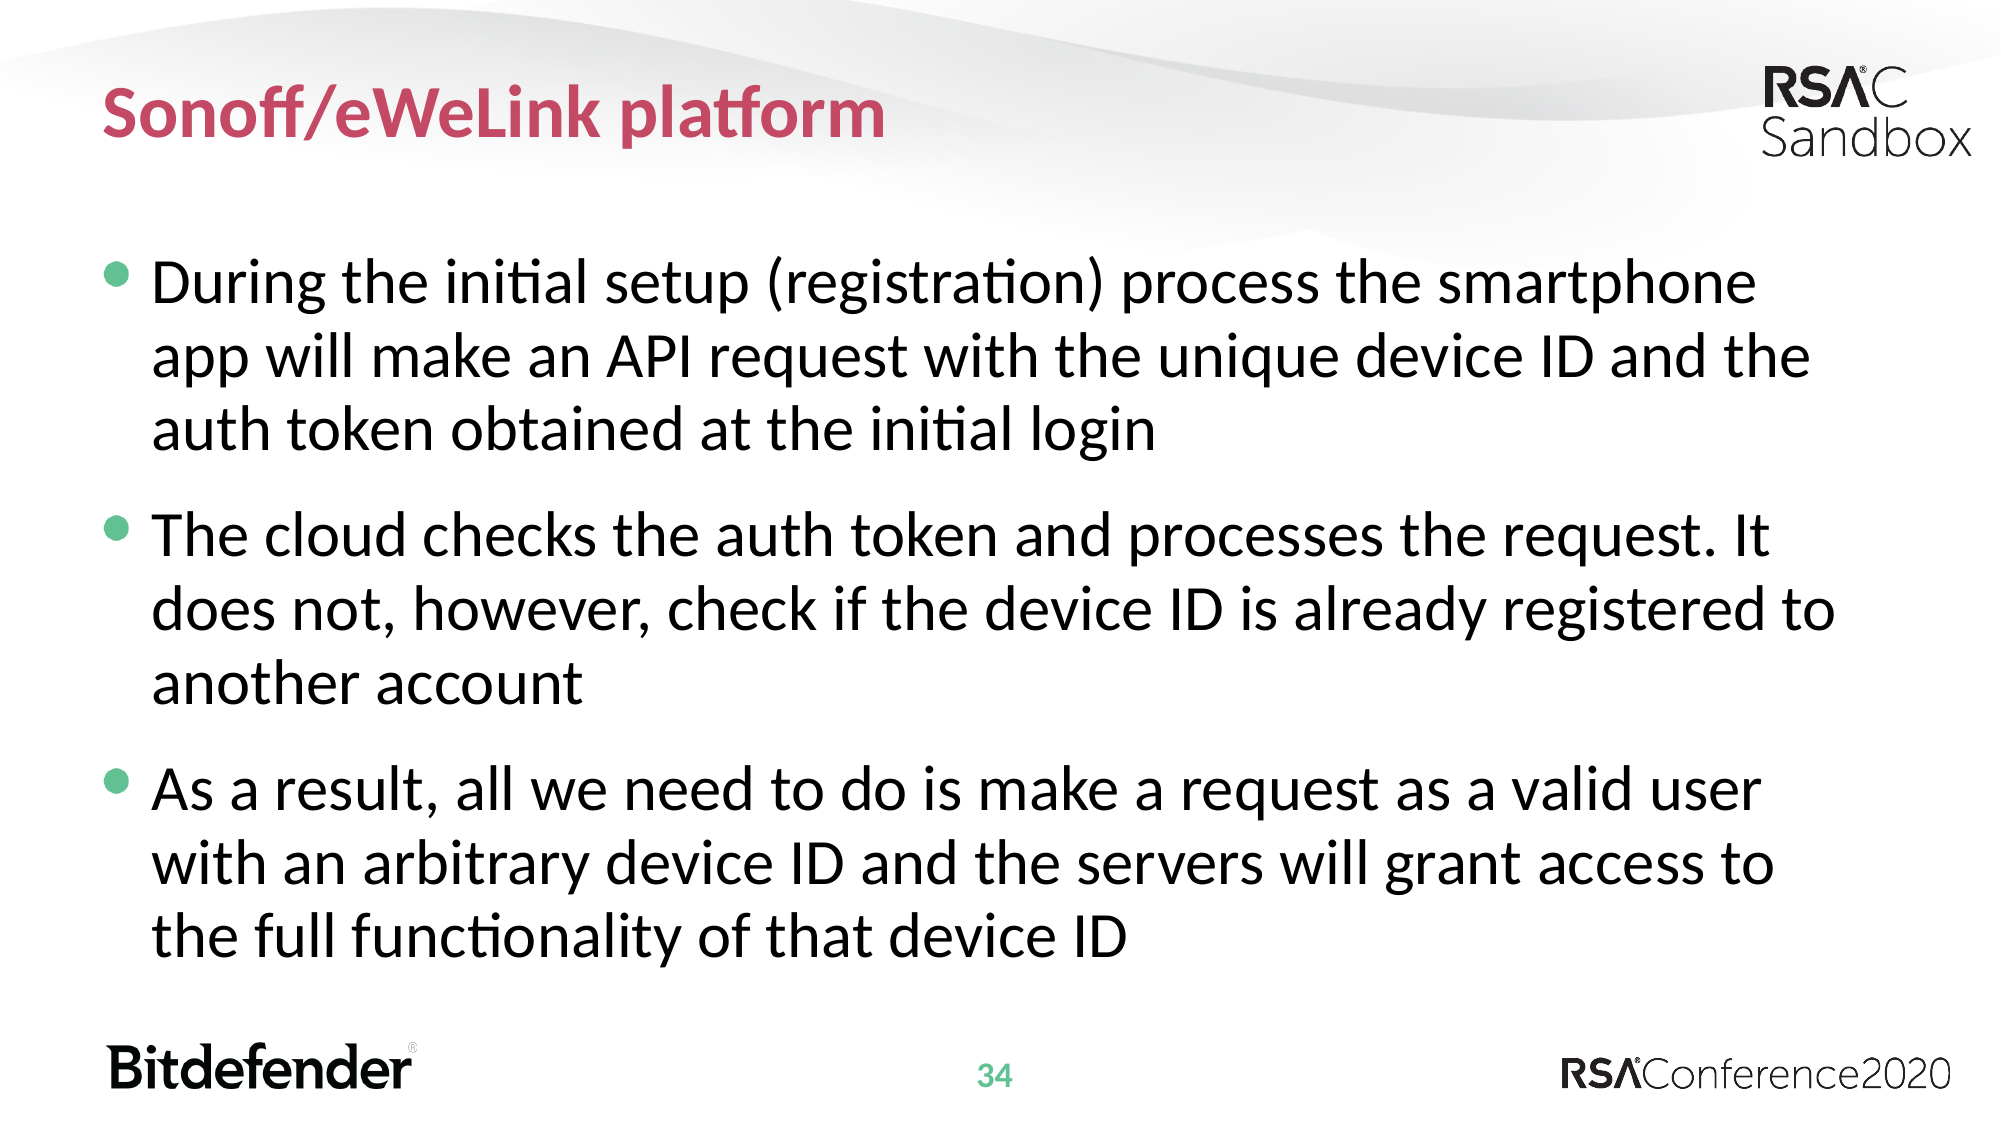

# Sonoff/eWeLink platform
During the initial setup (registration) process the smartphone app will make an API request with the unique device ID and the auth token obtained at the initial login
The cloud checks the auth token and processes the request. It does not, however, check if the device ID is already registered to another account
As a result, all we need to do is make a request as a valid user with an arbitrary device ID and the servers will grant access to the full functionality of that device ID
34